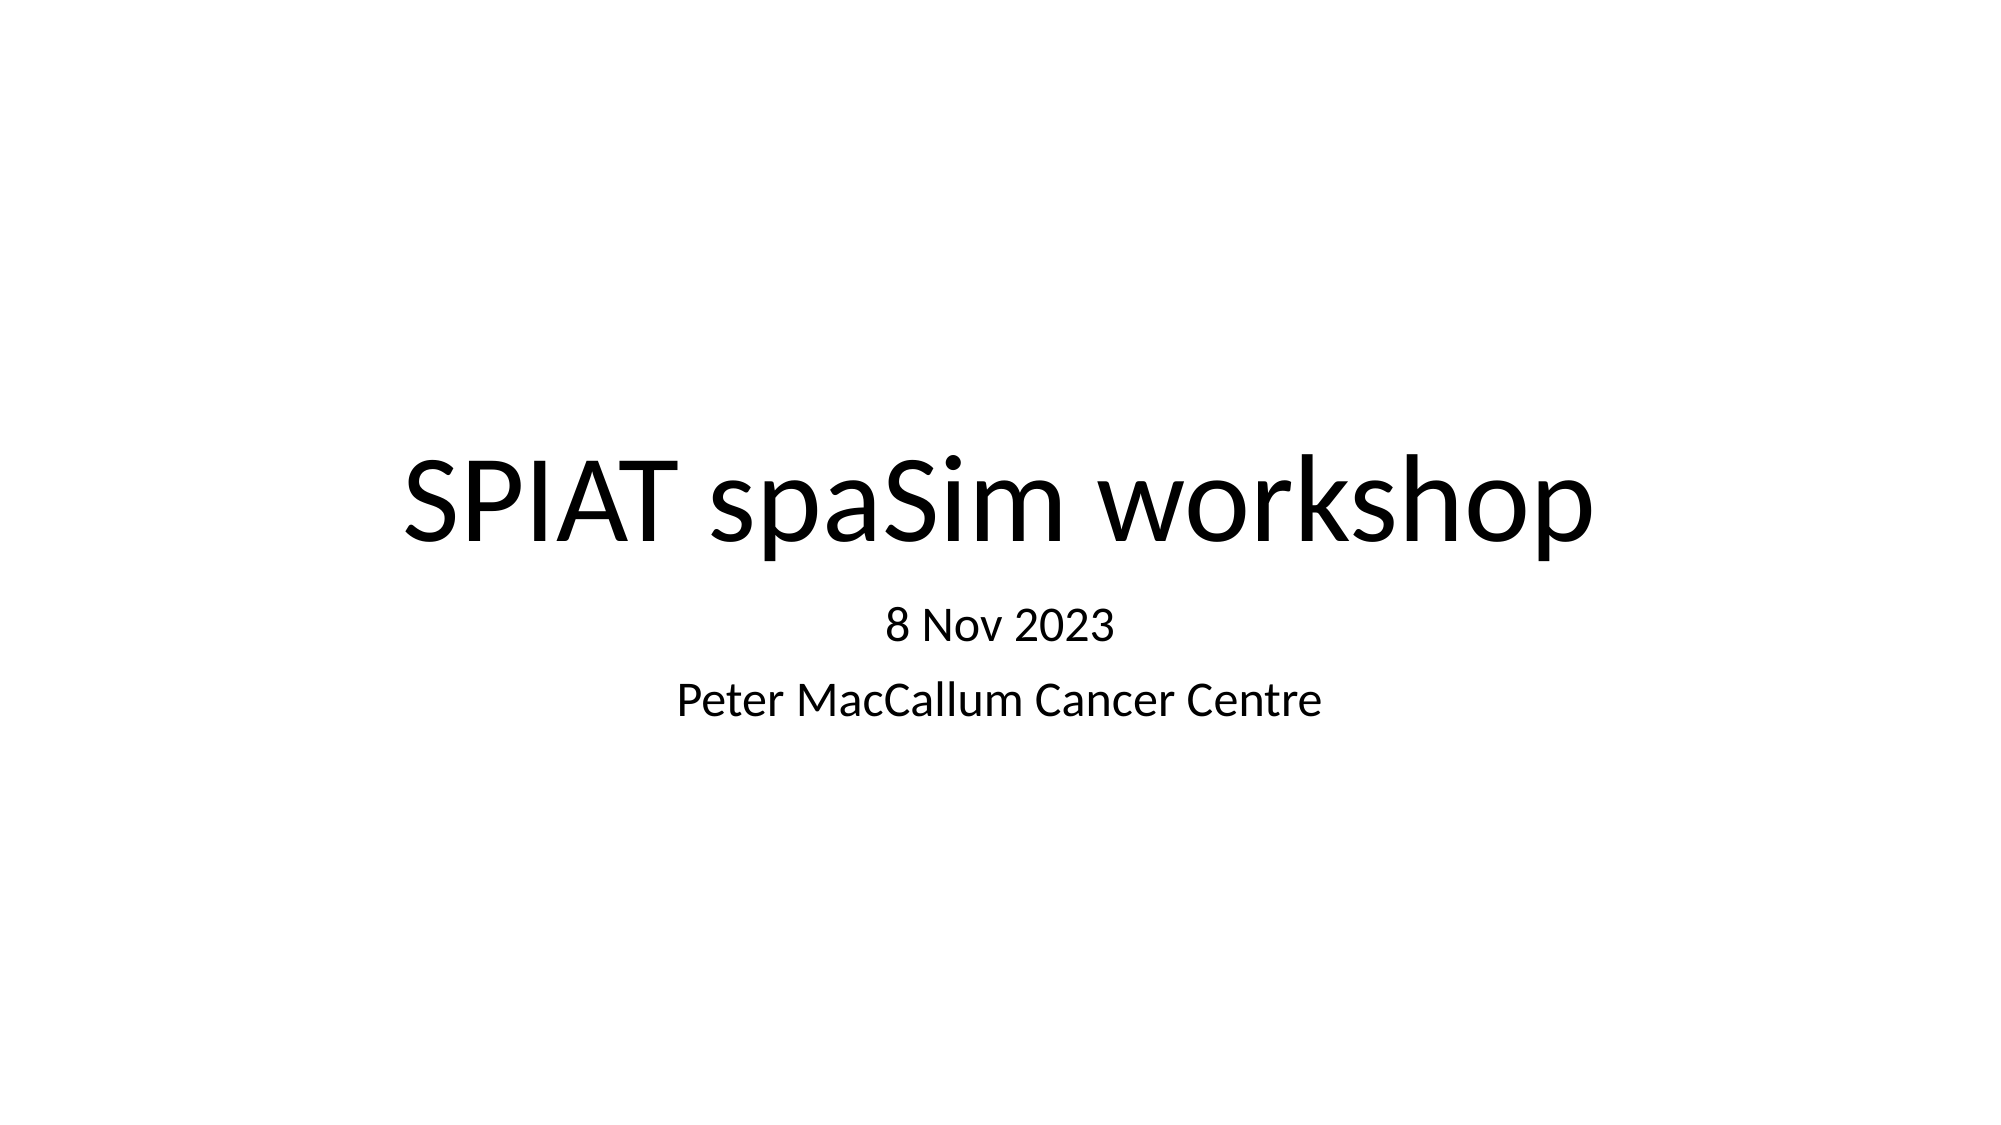

# SPIAT spaSim workshop
8 Nov 2023
Peter MacCallum Cancer Centre